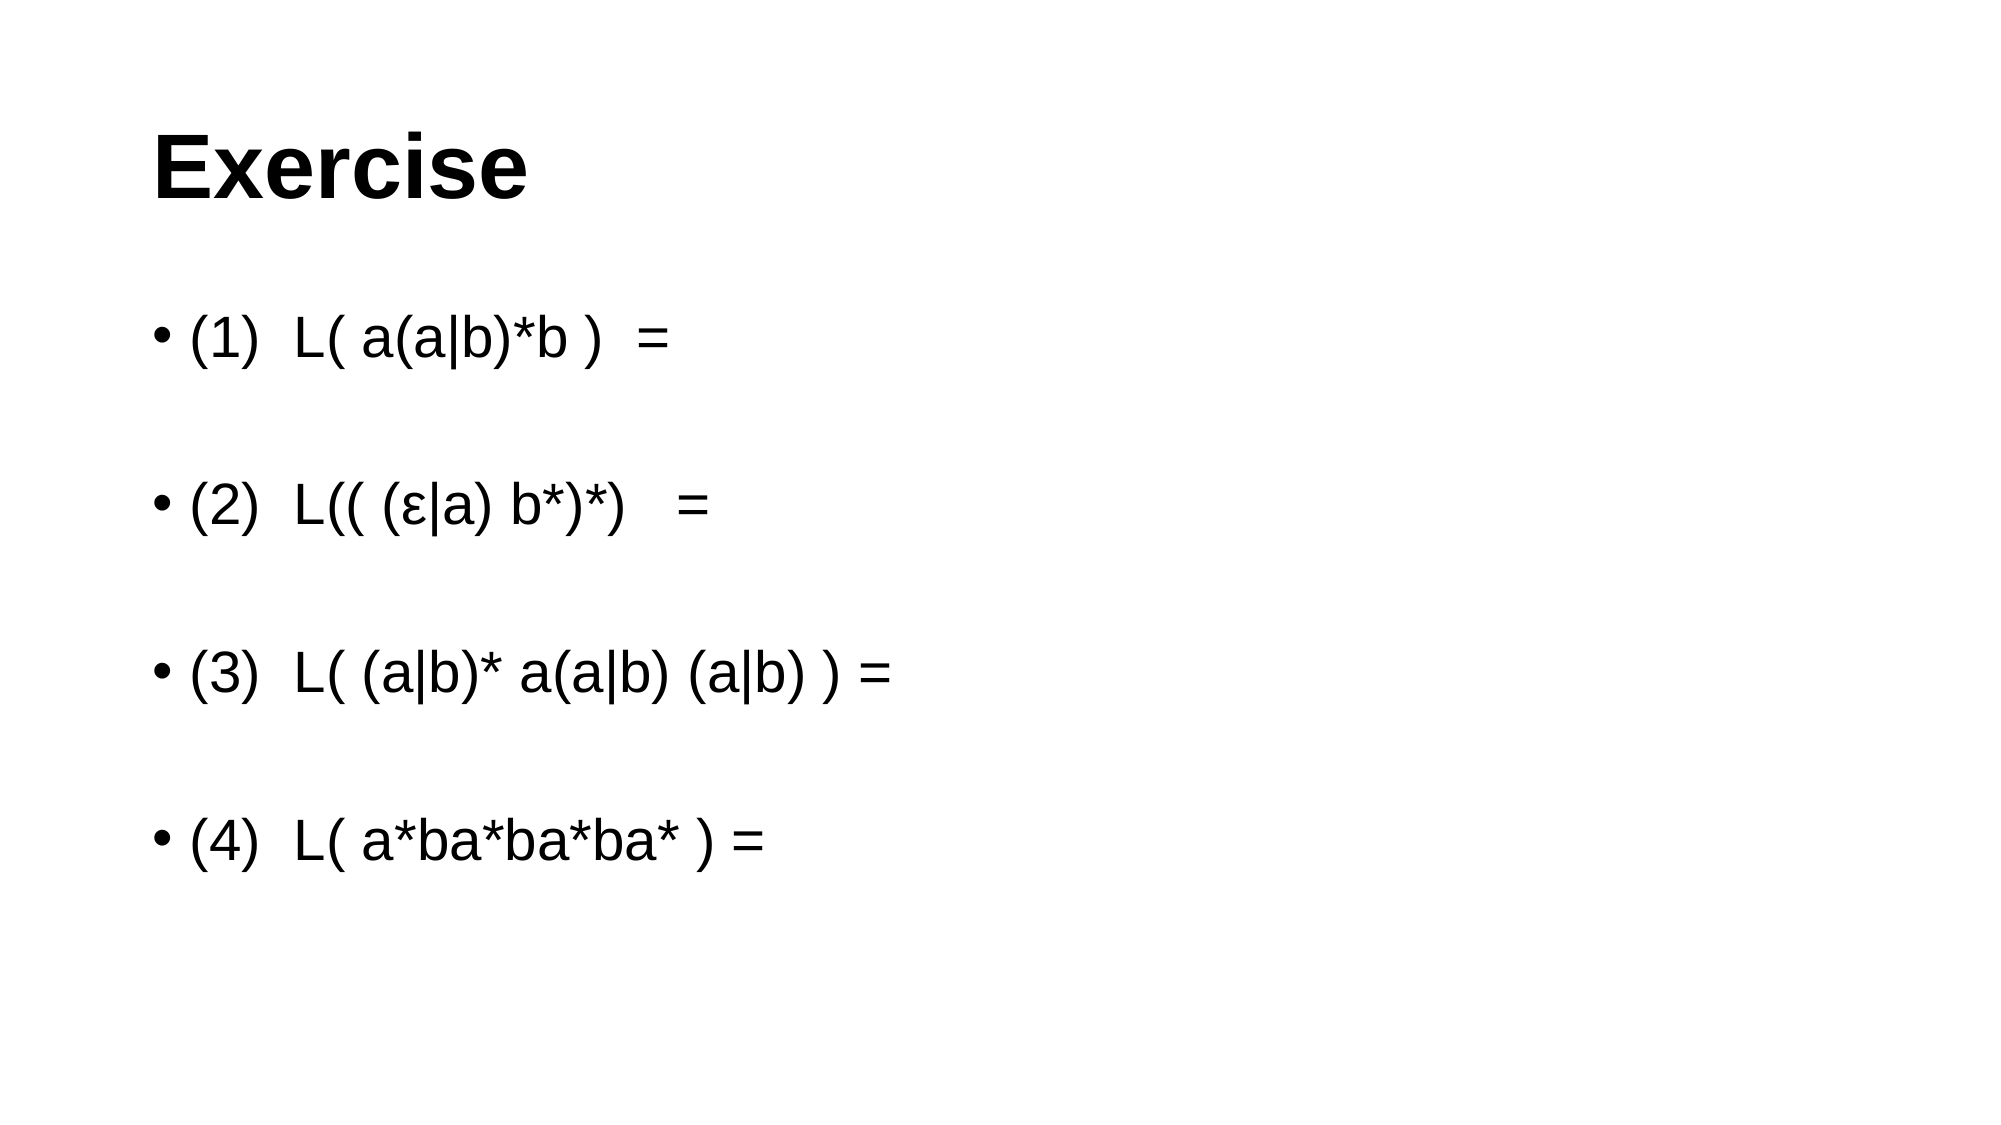

# Exercise
(1)  L( a(a|b)*b )  =

(2)  L(( (ε|a) b*)*)   =

(3)  L( (a|b)* a(a|b) (a|b) ) =

(4)  L( a*ba*ba*ba* ) =